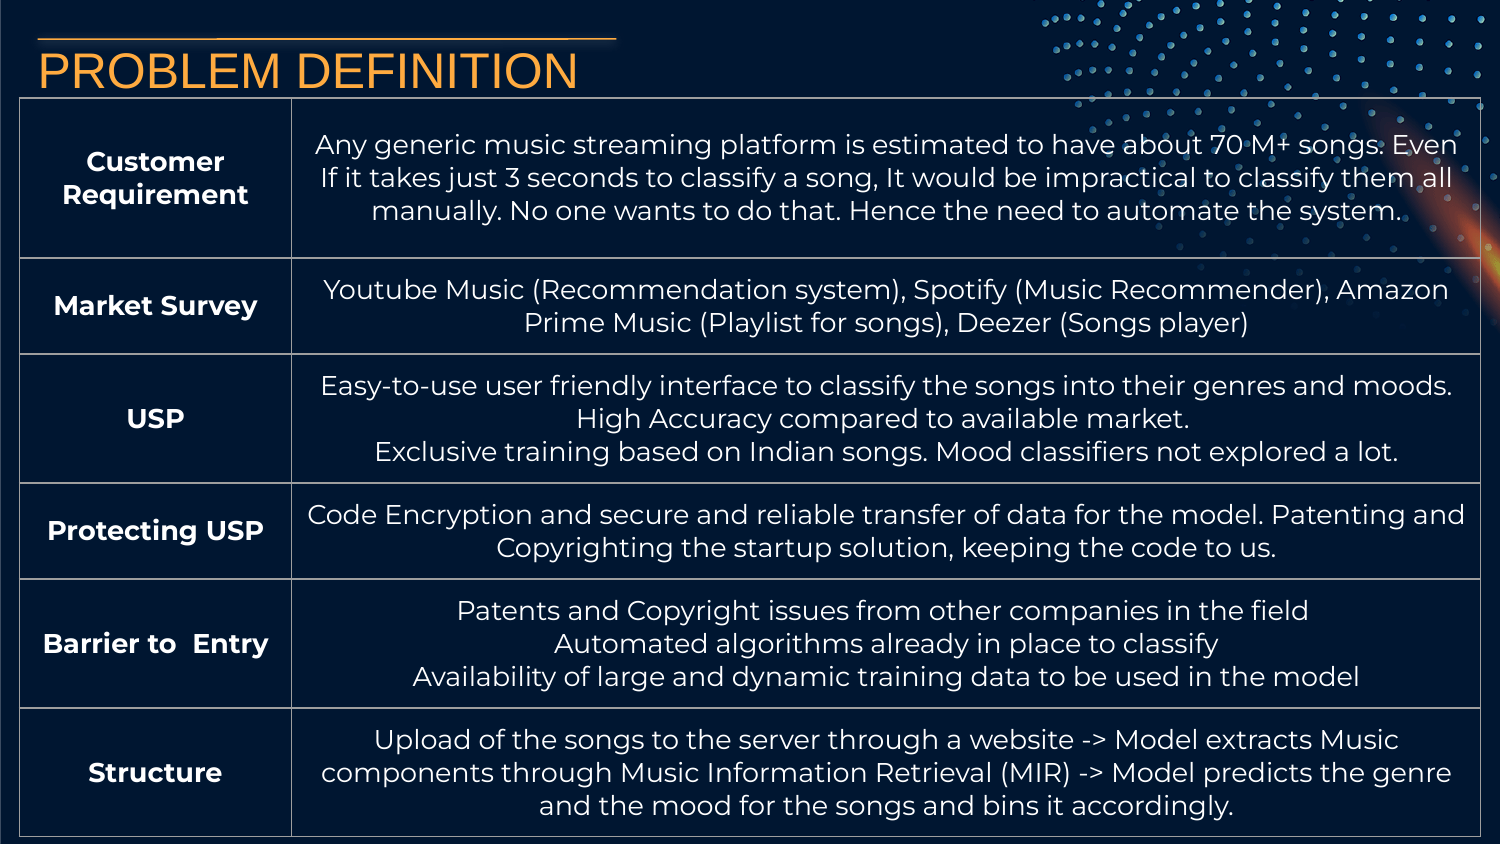

PROBLEM DEFINITION
| Customer Requirement | Any generic music streaming platform is estimated to have about 70 M+ songs. Even If it takes just 3 seconds to classify a song, It would be impractical to classify them all manually. No one wants to do that. Hence the need to automate the system. |
| --- | --- |
| Market Survey | Youtube Music (Recommendation system), Spotify (Music Recommender), Amazon Prime Music (Playlist for songs), Deezer (Songs player) |
| USP | Easy-to-use user friendly interface to classify the songs into their genres and moods. High Accuracy compared to available market. Exclusive training based on Indian songs. Mood classifiers not explored a lot. |
| Protecting USP | Code Encryption and secure and reliable transfer of data for the model. Patenting and Copyrighting the startup solution, keeping the code to us. |
| Barrier to Entry | Patents and Copyright issues from other companies in the field Automated algorithms already in place to classify Availability of large and dynamic training data to be used in the model |
| Structure | Upload of the songs to the server through a website -> Model extracts Music components through Music Information Retrieval (MIR) -> Model predicts the genre and the mood for the songs and bins it accordingly. |